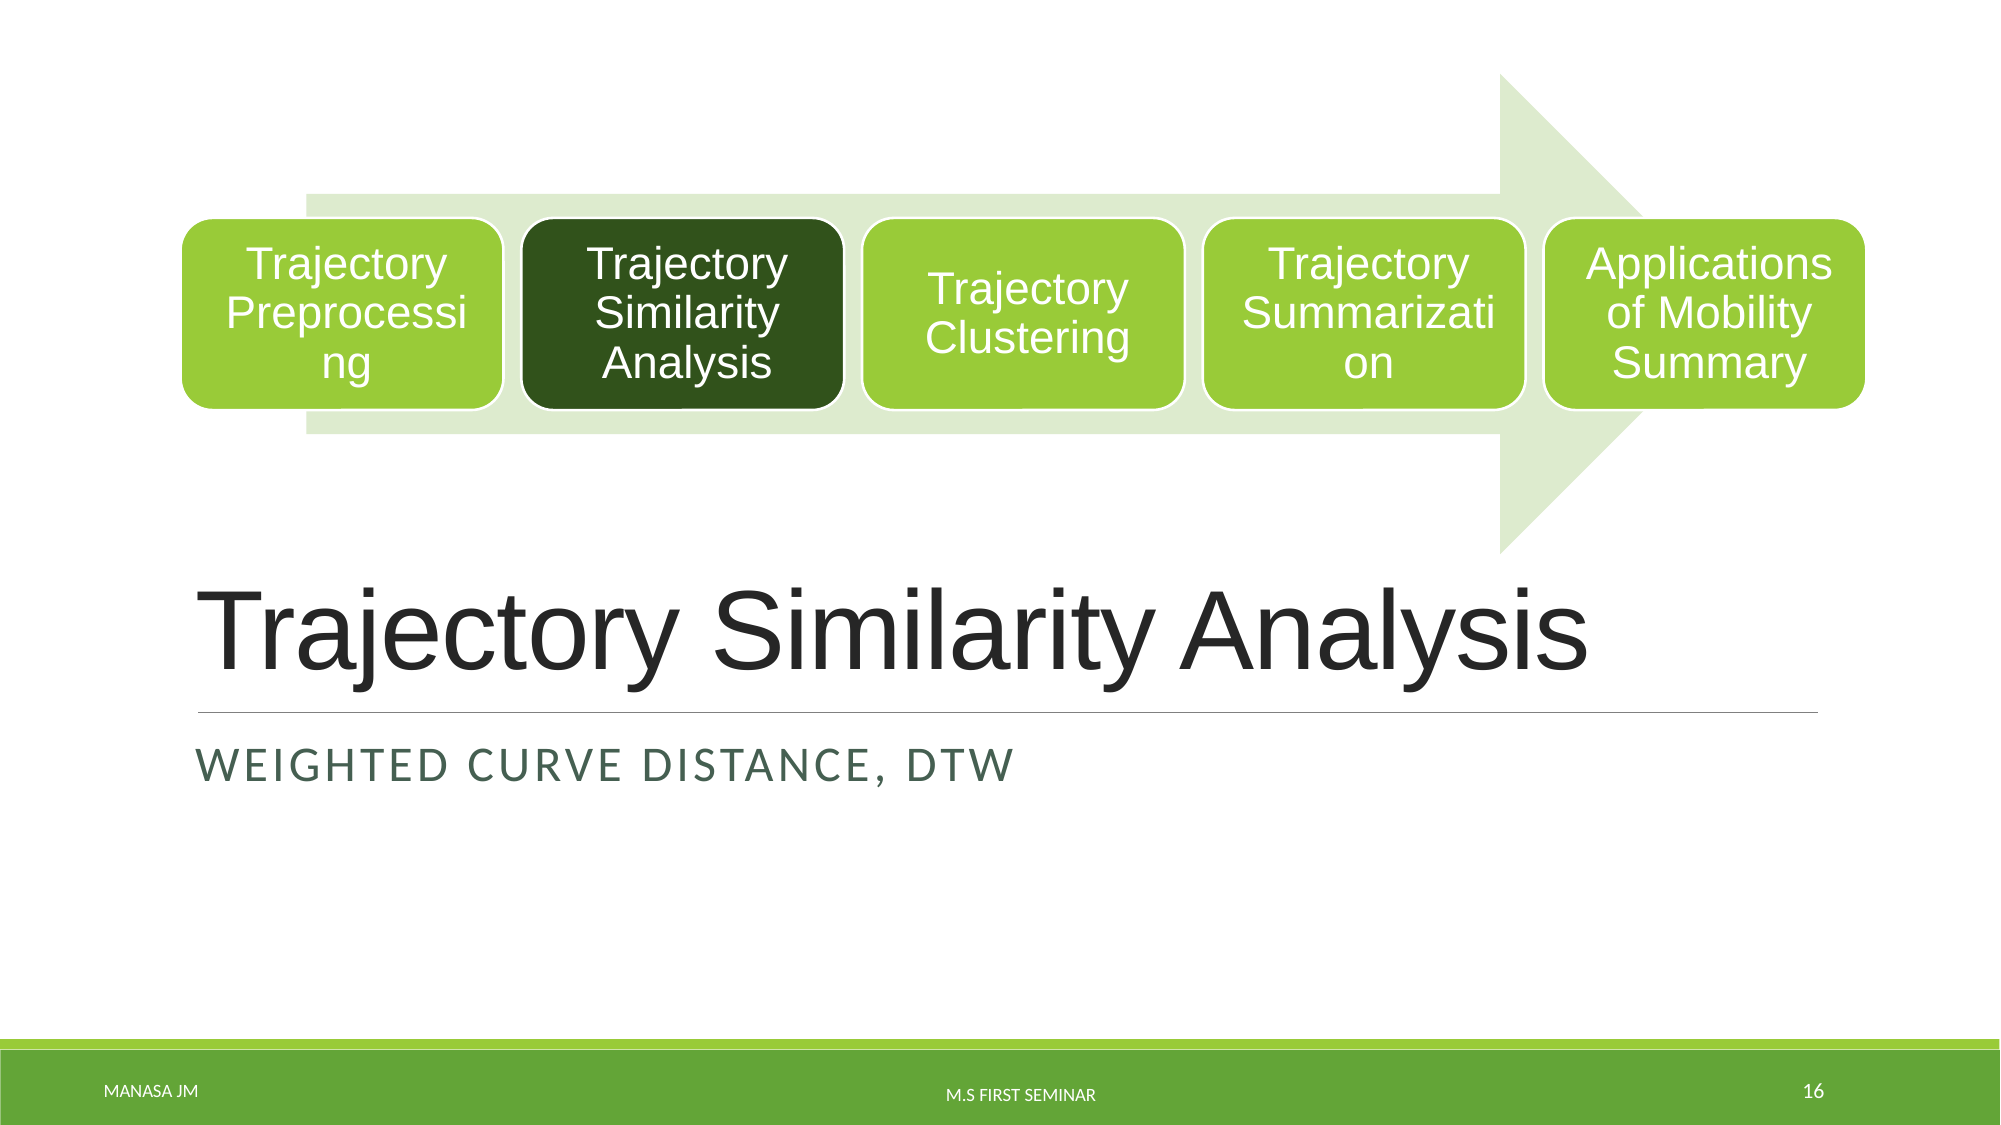

Trajectory Preprocessing
Trajectory Similarity Analysis
Trajectory Clustering
Trajectory Summarization
Applications of Mobility Summary
# Trajectory Similarity Analysis
Weighted Curve Distance, DTW
Manasa Jm
16
M.S First Seminar